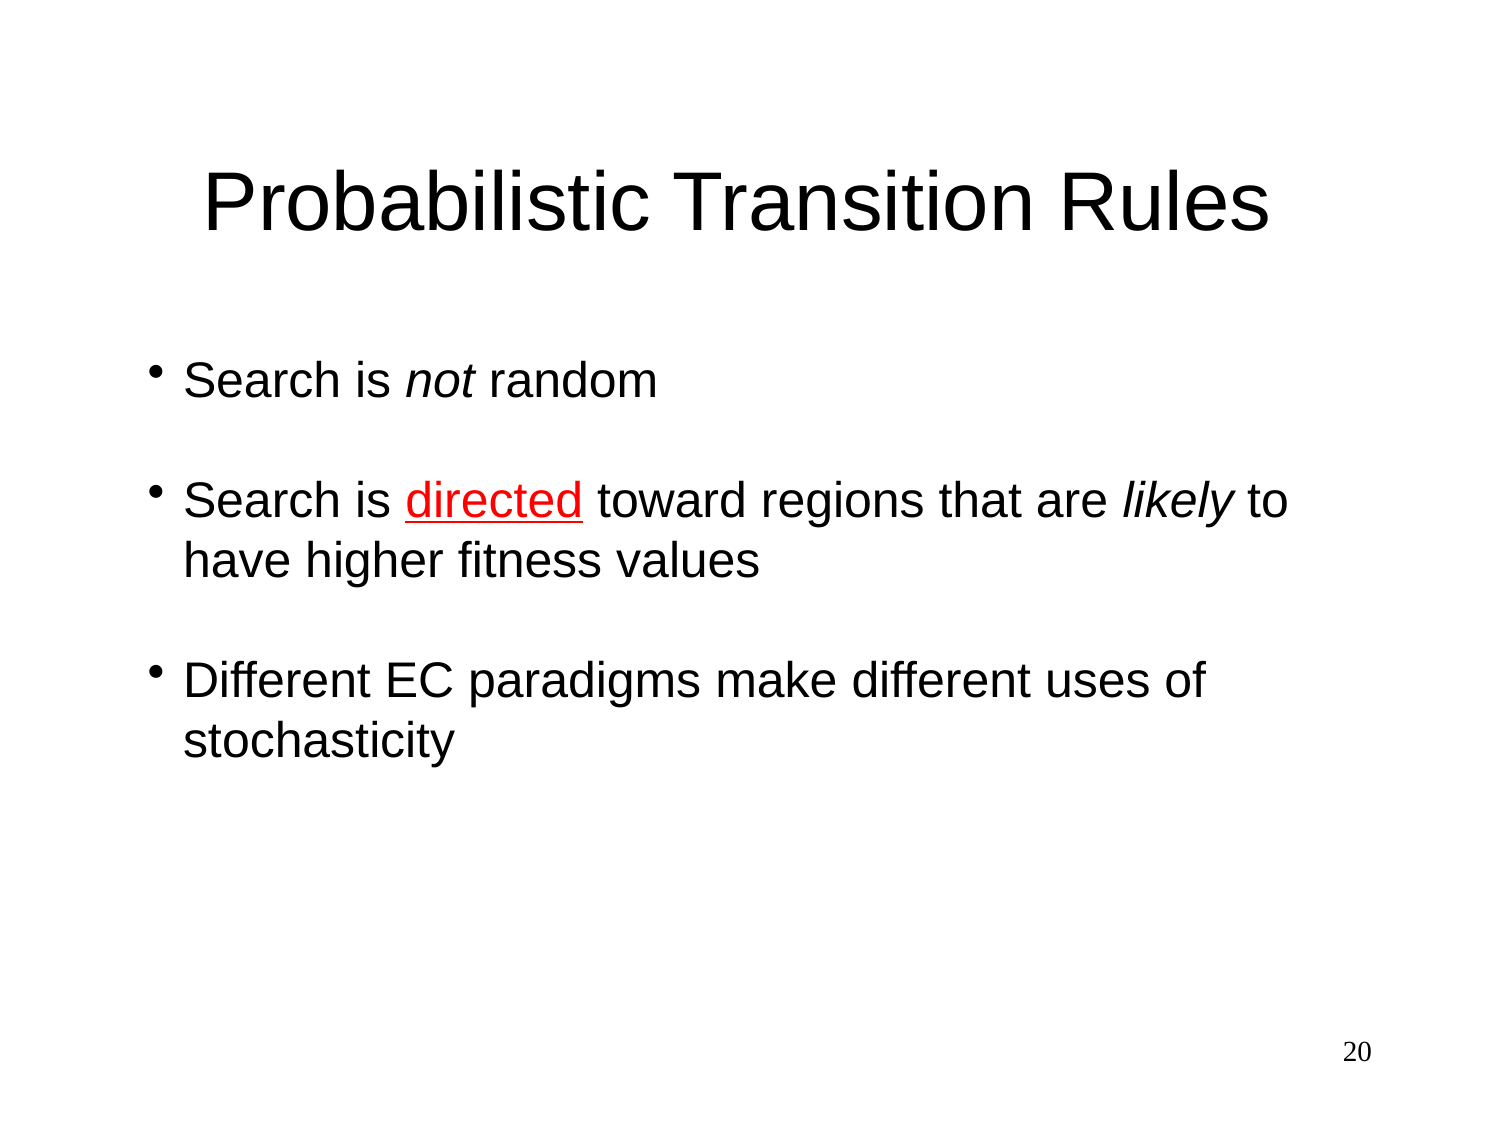

# Probabilistic Transition Rules
Search is not random

Search is directed toward regions that are likely to have higher fitness values

Different EC paradigms make different uses of stochasticity
20